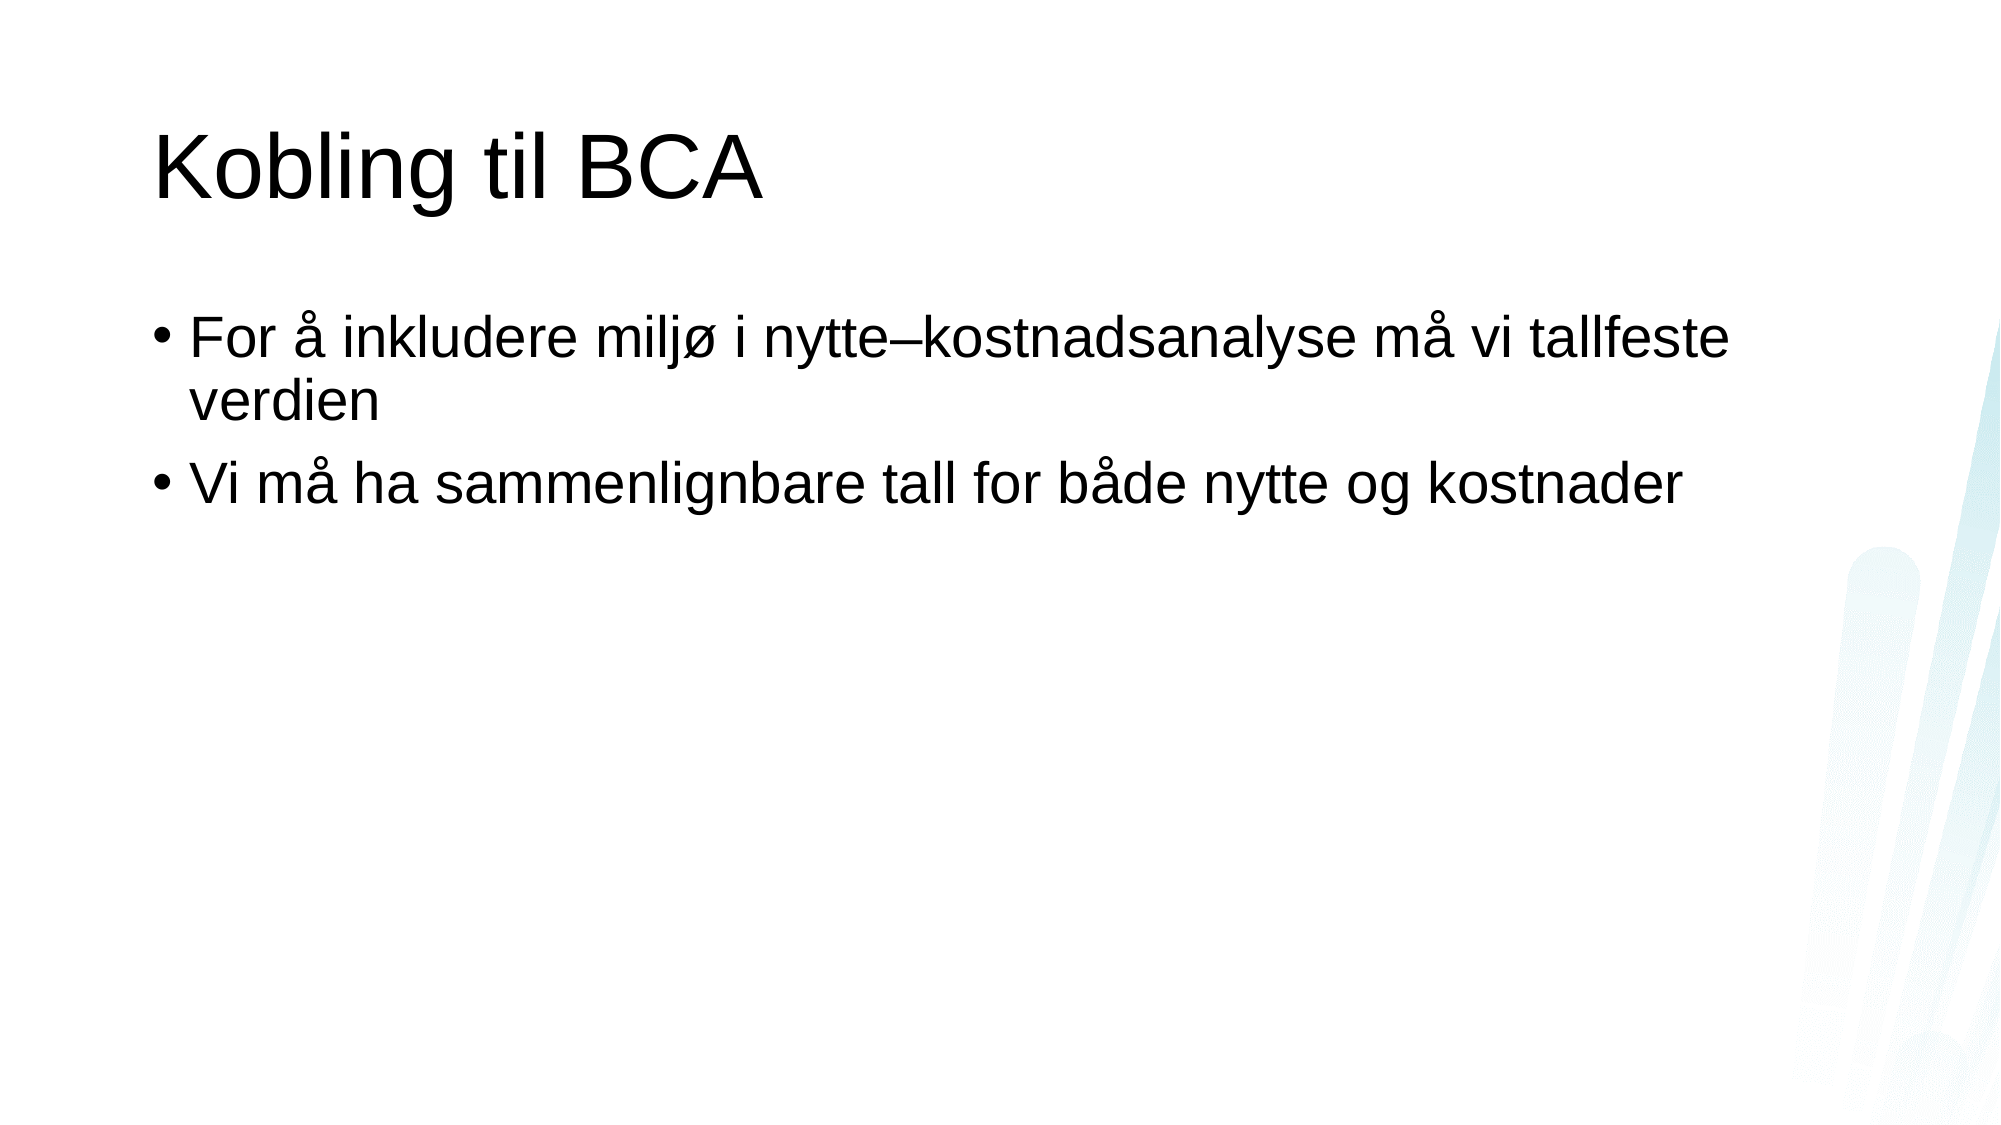

# Kobling til BCA
For å inkludere miljø i nytte–kostnadsanalyse må vi tallfeste verdien
Vi må ha sammenlignbare tall for både nytte og kostnader